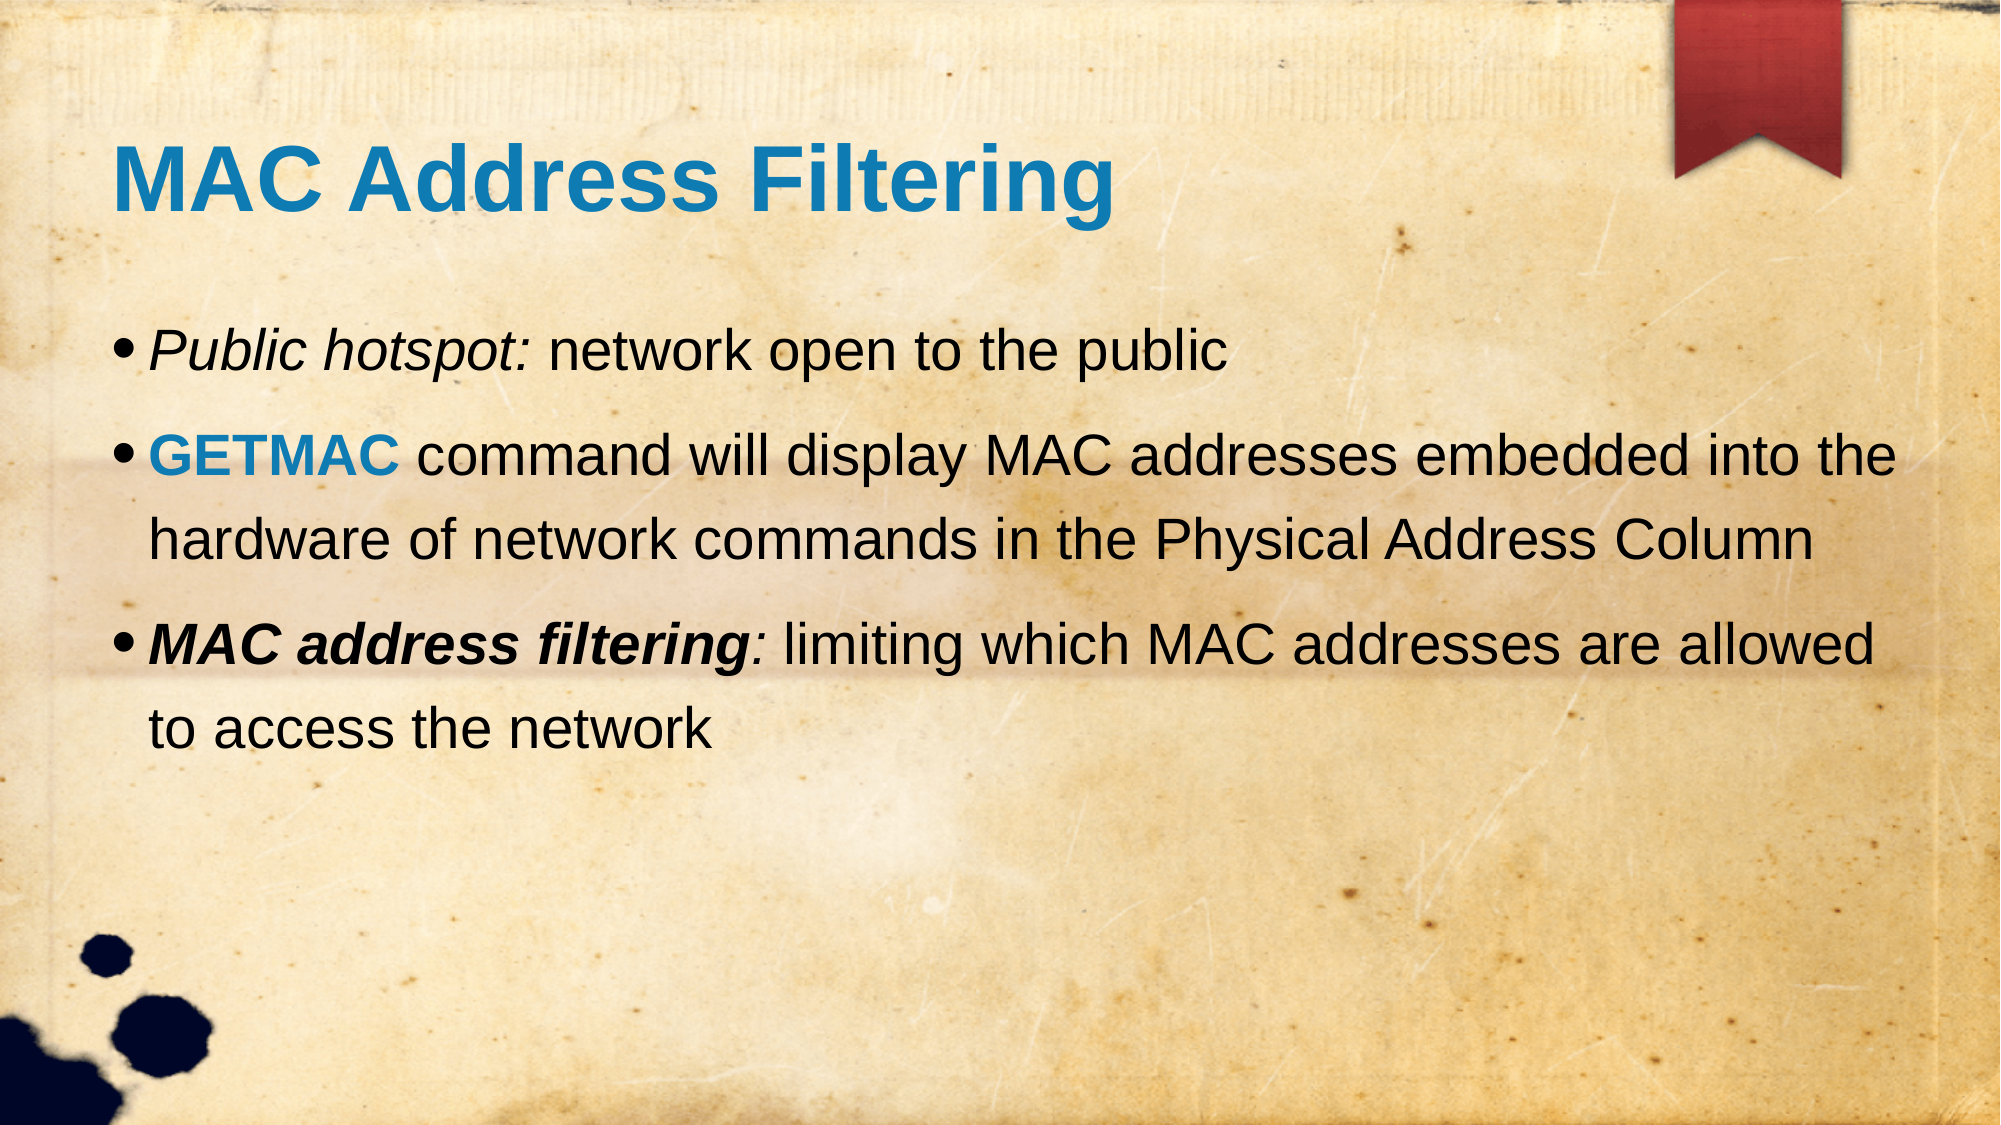

MAC Address Filtering
Public hotspot: network open to the public
GETMAC command will display MAC addresses embedded into the hardware of network commands in the Physical Address Column
MAC address filtering: limiting which MAC addresses are allowed to access the network